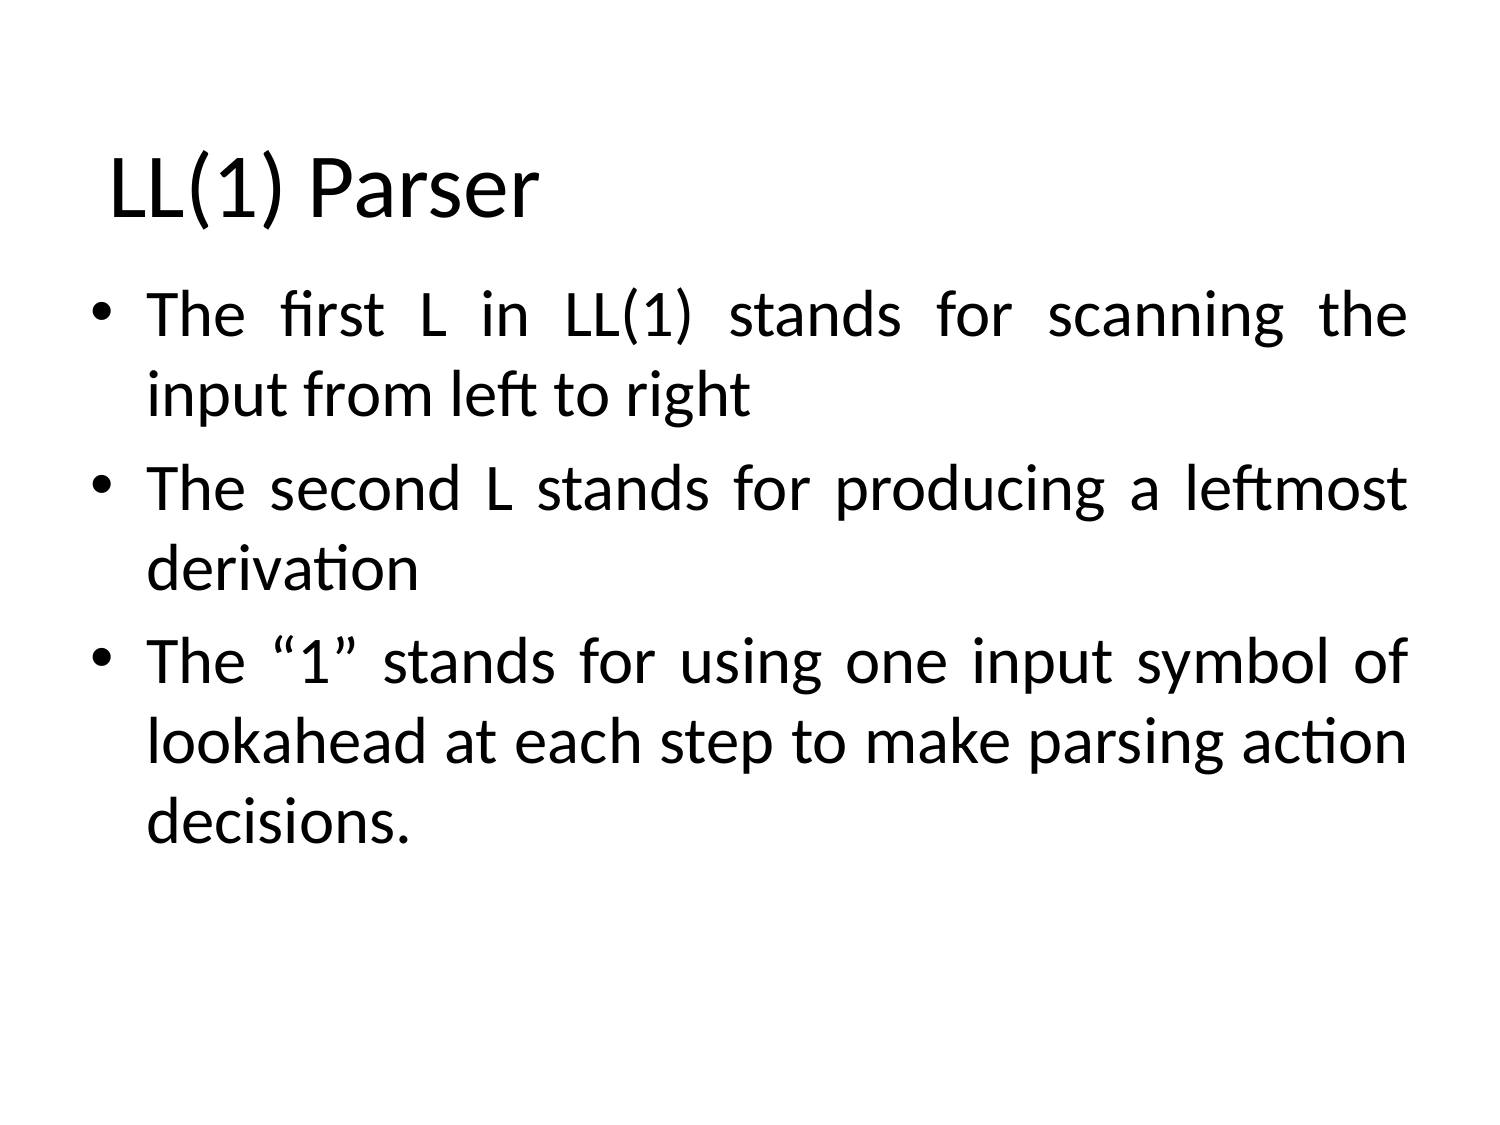

# LL(1) Parser
The first L in LL(1) stands for scanning the input from left to right
The second L stands for producing a leftmost derivation
The “1” stands for using one input symbol of lookahead at each step to make parsing action decisions.